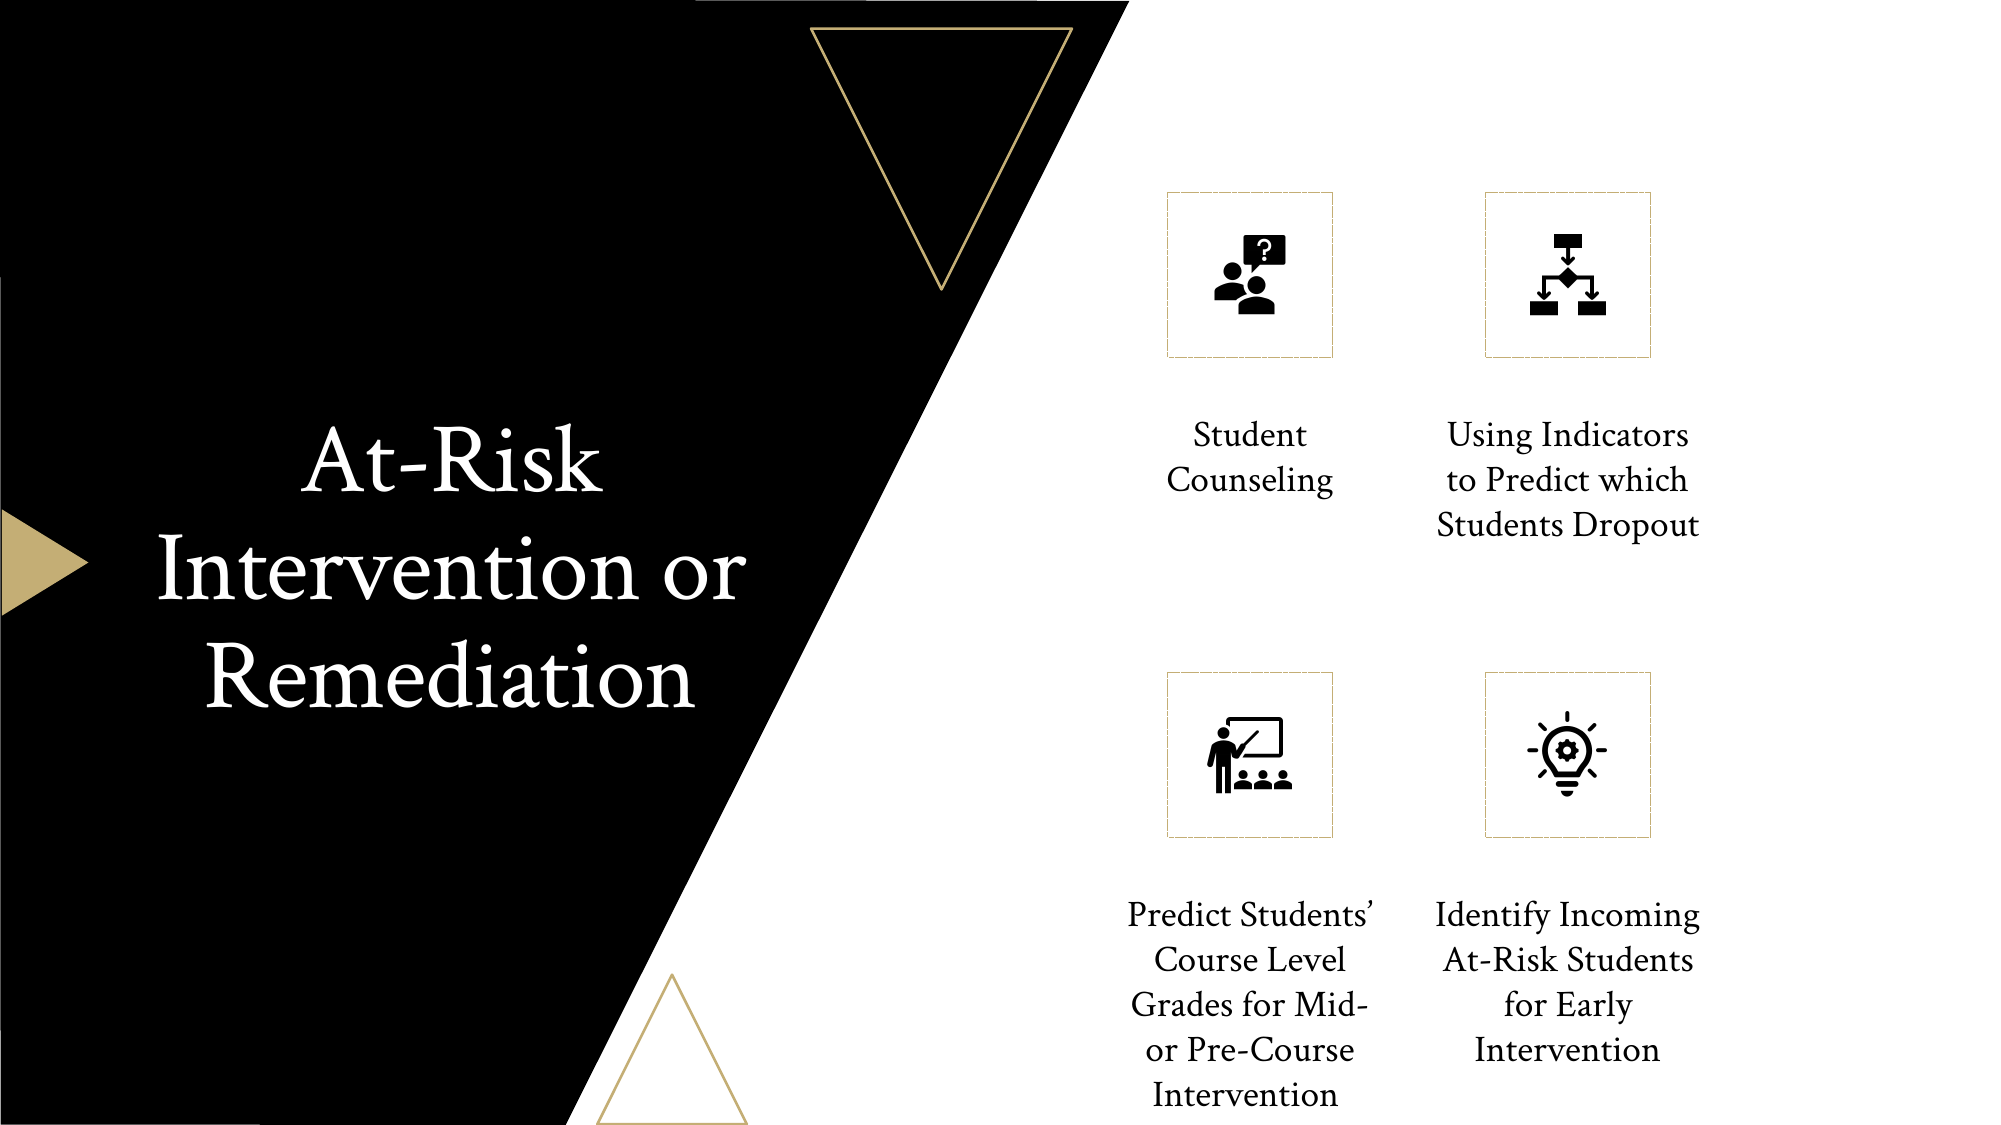

Student Counseling
Using Indicators to Predict which Students Dropout
Predict Students’ Course Level Grades for Mid- or Pre-Course Intervention
Identify Incoming At-Risk Students for Early Intervention
# At-Risk Intervention or Remediation